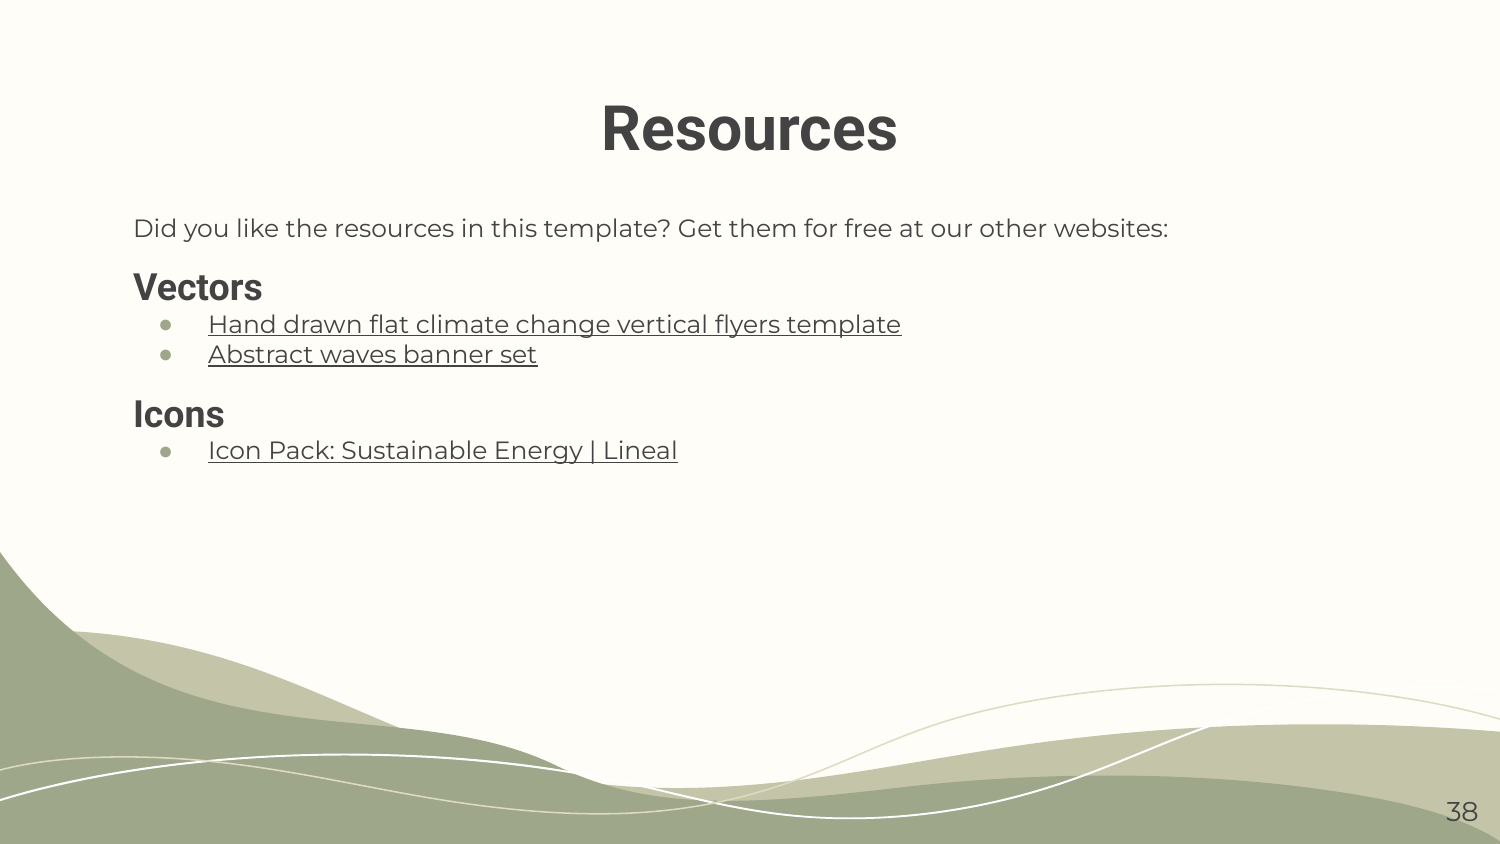

# Resources
Did you like the resources in this template? Get them for free at our other websites:
Vectors
Hand drawn flat climate change vertical flyers template
Abstract waves banner set
Icons
Icon Pack: Sustainable Energy | Lineal
38